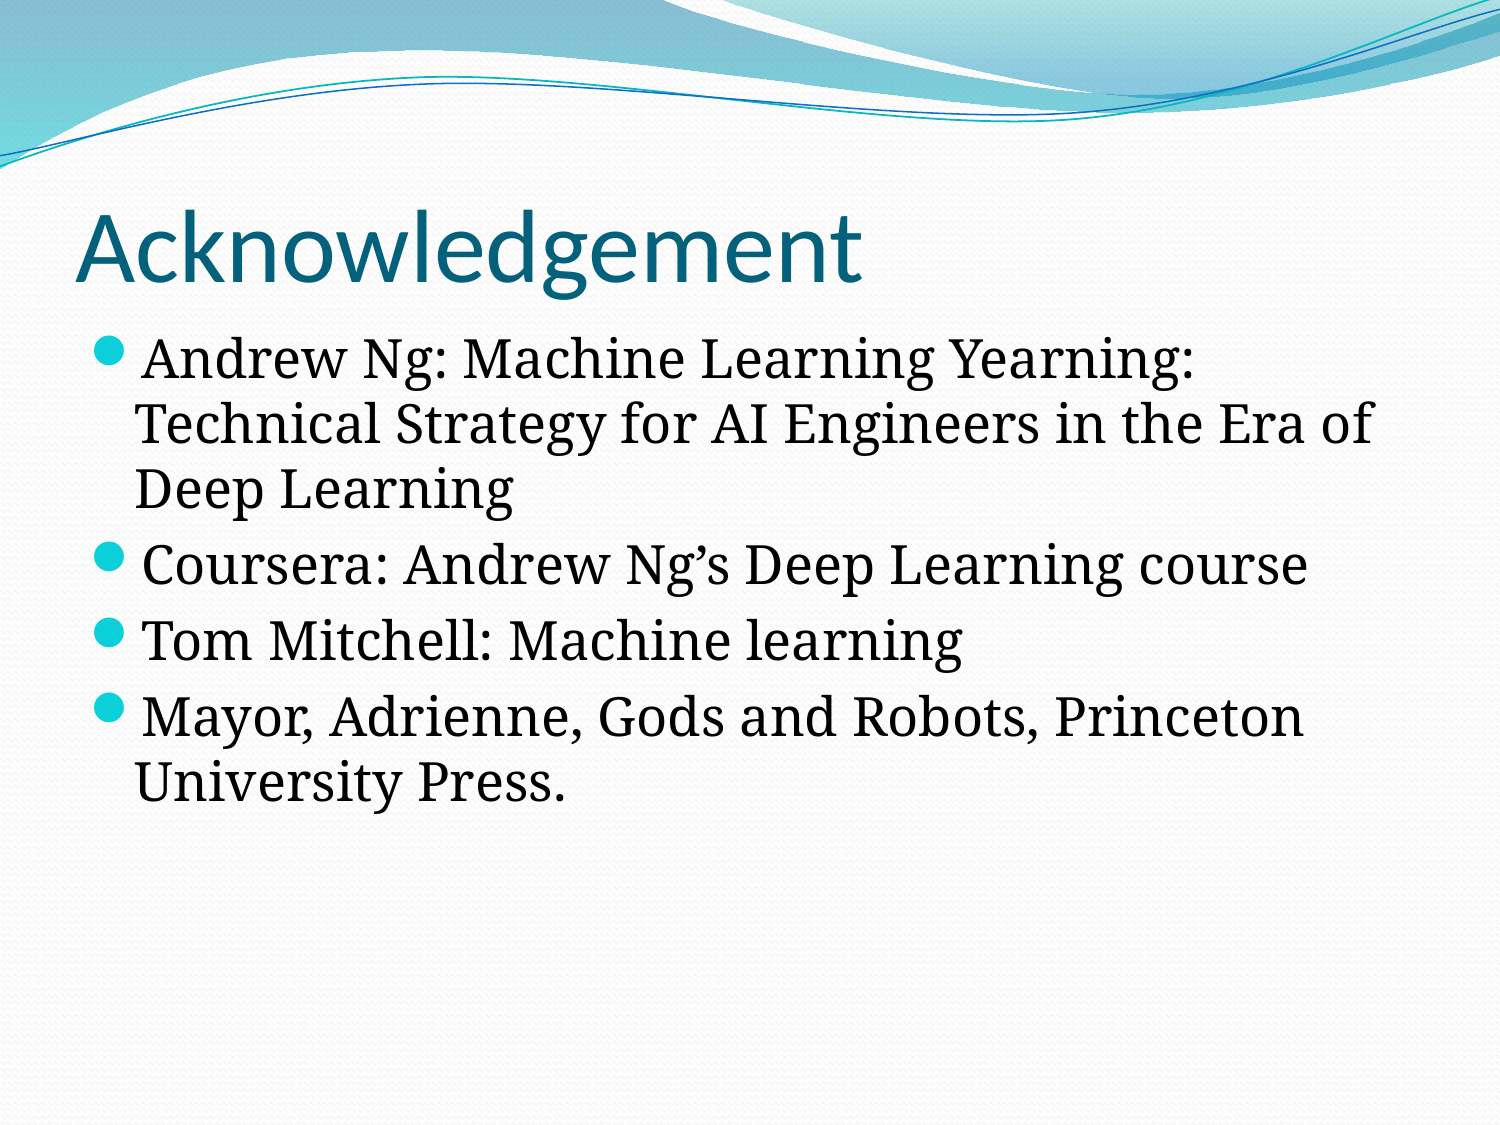

# Acknowledgement
Andrew Ng: Machine Learning Yearning: Technical Strategy for AI Engineers in the Era of Deep Learning
Coursera: Andrew Ng’s Deep Learning course
Tom Mitchell: Machine learning
Mayor, Adrienne, Gods and Robots, Princeton University Press.